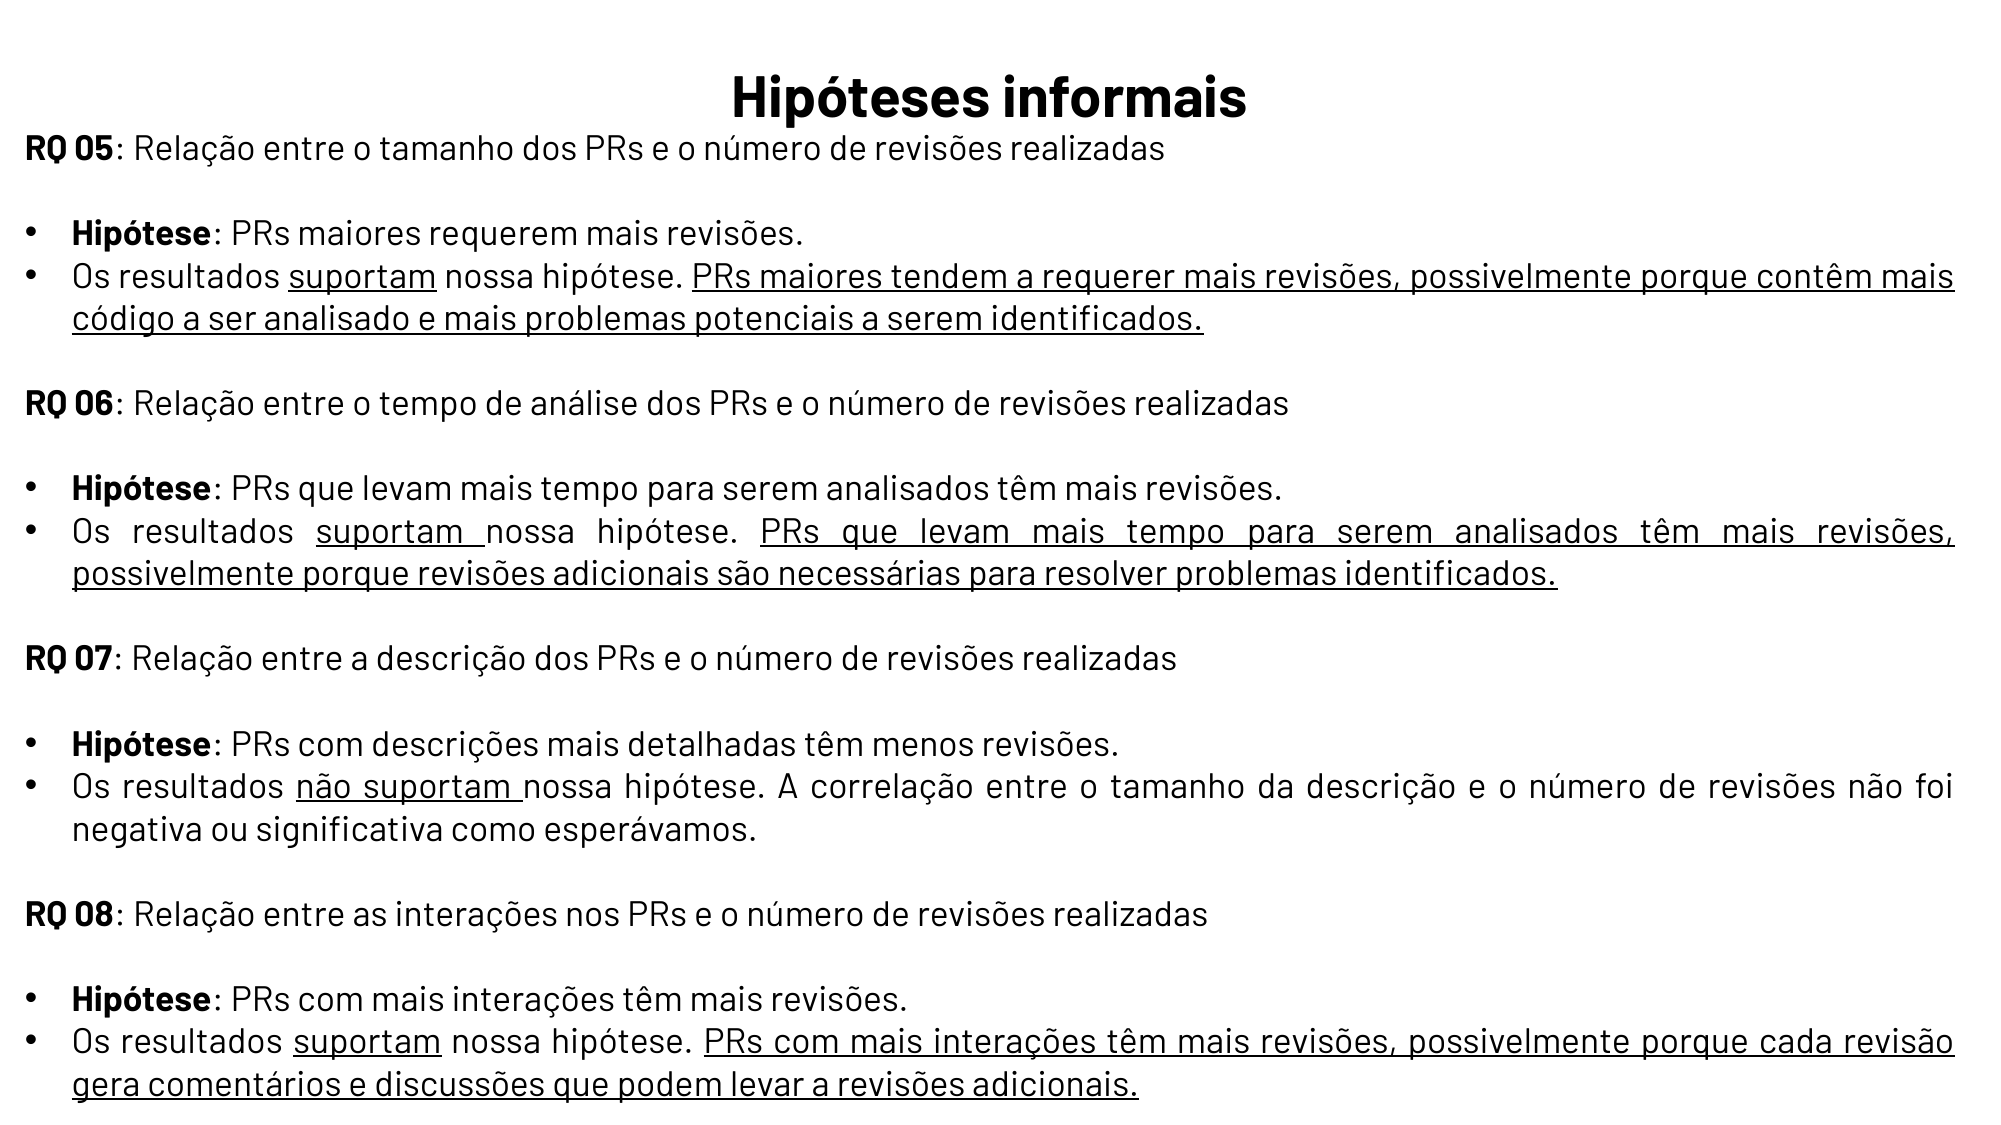

Hipóteses informais
RQ 05: Relação entre o tamanho dos PRs e o número de revisões realizadas

Hipótese: PRs maiores requerem mais revisões.
Os resultados suportam nossa hipótese. PRs maiores tendem a requerer mais revisões, possivelmente porque contêm mais código a ser analisado e mais problemas potenciais a serem identificados.

RQ 06: Relação entre o tempo de análise dos PRs e o número de revisões realizadas

Hipótese: PRs que levam mais tempo para serem analisados têm mais revisões.
Os resultados suportam nossa hipótese. PRs que levam mais tempo para serem analisados têm mais revisões, possivelmente porque revisões adicionais são necessárias para resolver problemas identificados.

RQ 07: Relação entre a descrição dos PRs e o número de revisões realizadas

Hipótese: PRs com descrições mais detalhadas têm menos revisões.
Os resultados não suportam nossa hipótese. A correlação entre o tamanho da descrição e o número de revisões não foi negativa ou significativa como esperávamos.

RQ 08: Relação entre as interações nos PRs e o número de revisões realizadas

Hipótese: PRs com mais interações têm mais revisões.
Os resultados suportam nossa hipótese. PRs com mais interações têm mais revisões, possivelmente porque cada revisão gera comentários e discussões que podem levar a revisões adicionais.